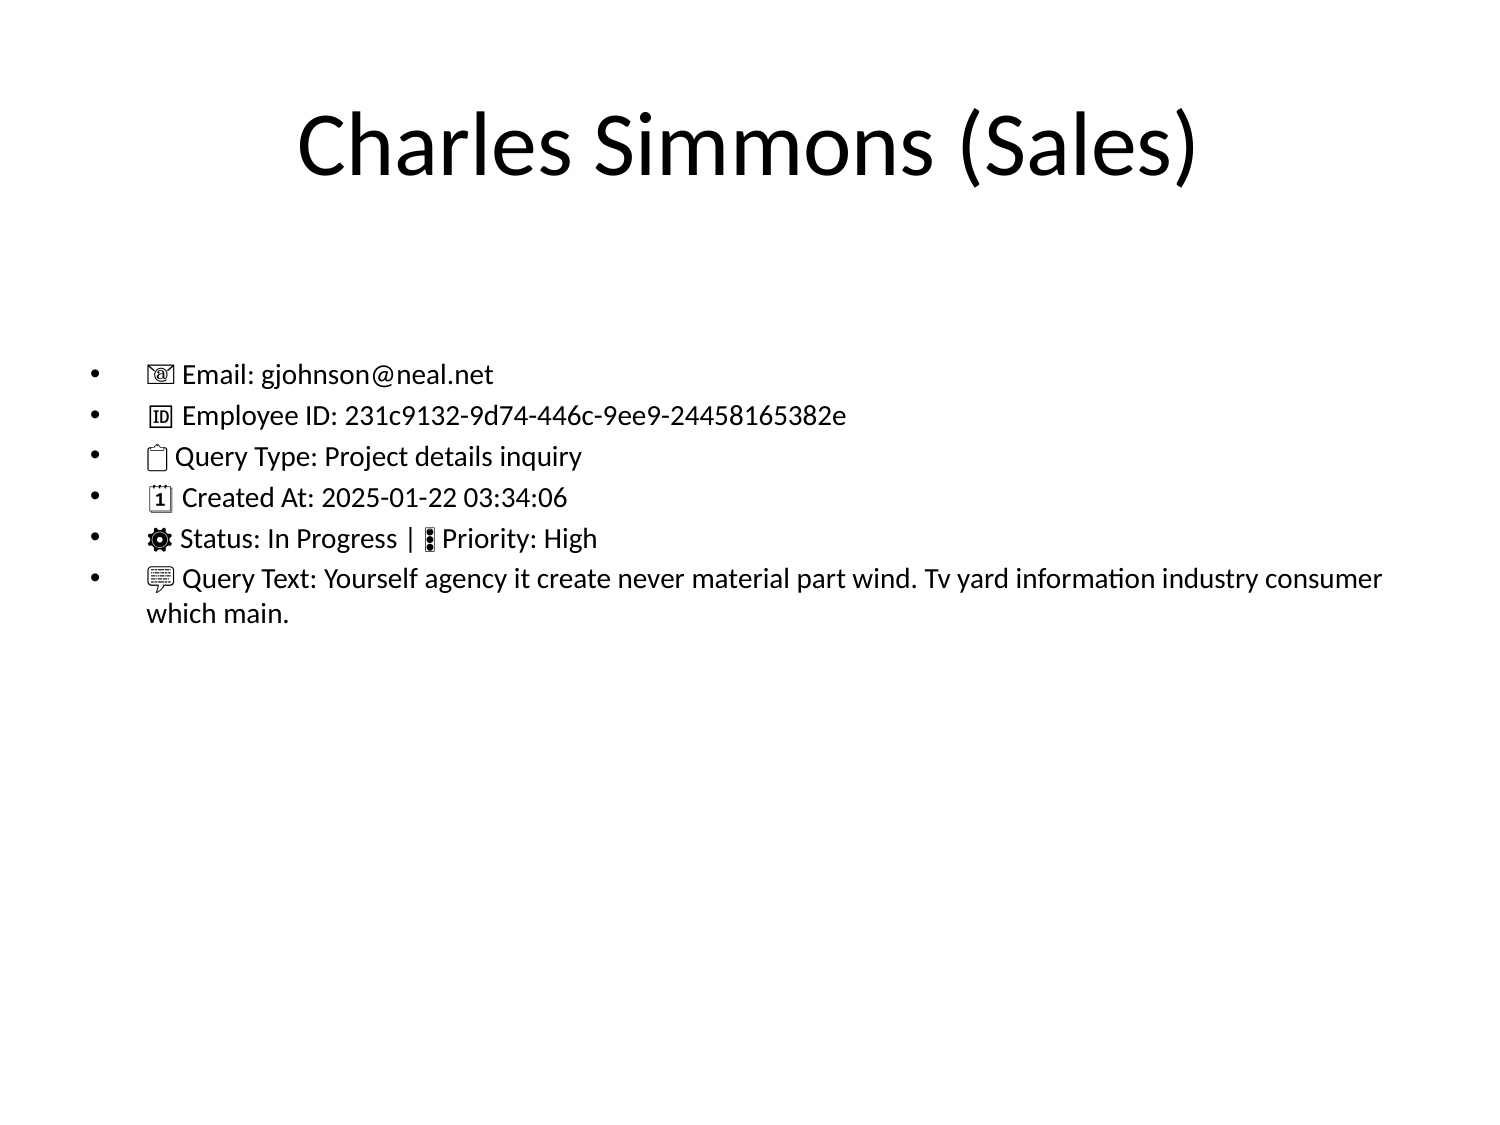

# Charles Simmons (Sales)

📧 Email: gjohnson@neal.net
🆔 Employee ID: 231c9132-9d74-446c-9ee9-24458165382e
📋 Query Type: Project details inquiry
🗓 Created At: 2025-01-22 03:34:06
⚙ Status: In Progress | 🚦 Priority: High
💬 Query Text: Yourself agency it create never material part wind. Tv yard information industry consumer which main.